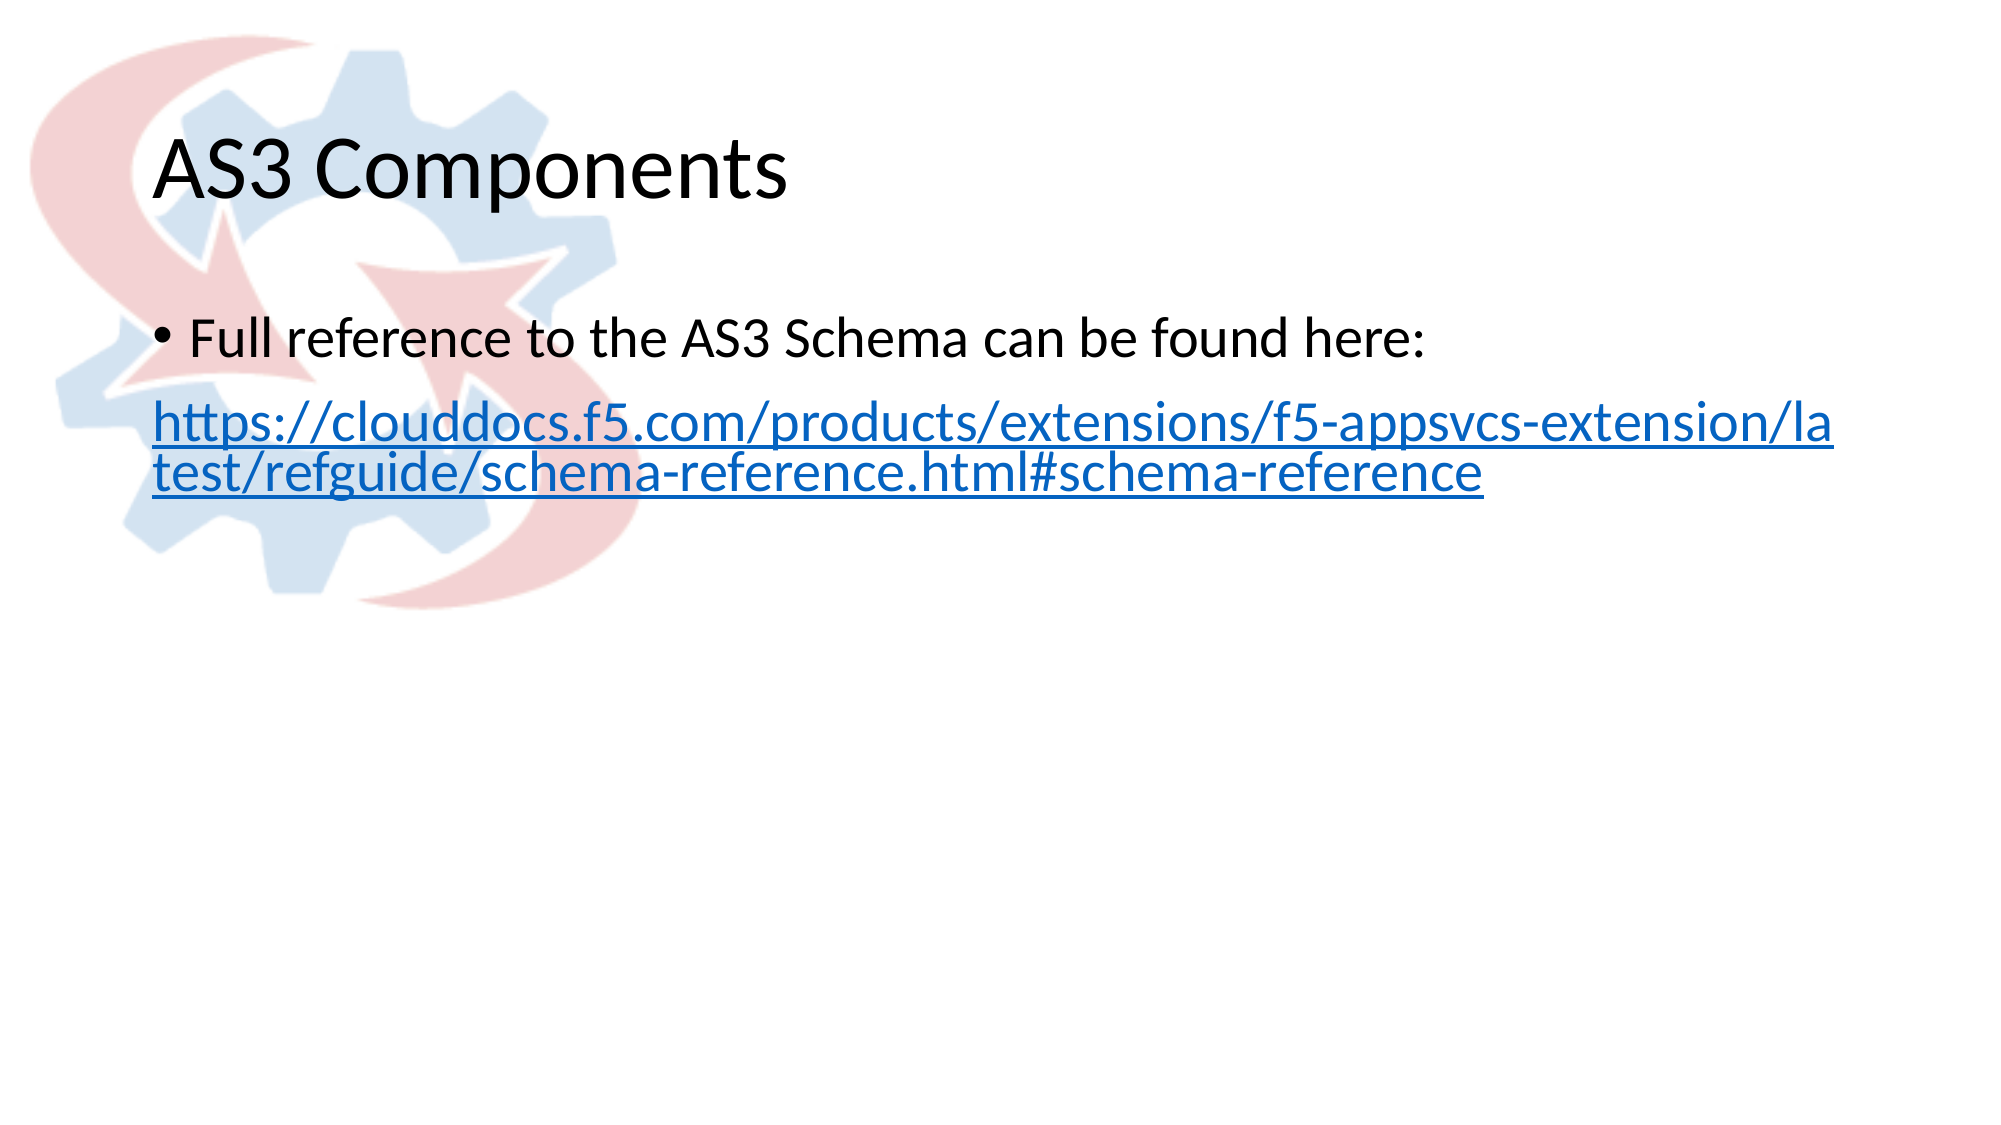

# AS3 Components
Full reference to the AS3 Schema can be found here:
https://clouddocs.f5.com/products/extensions/f5-appsvcs-extension/latest/refguide/schema-reference.html#schema-reference